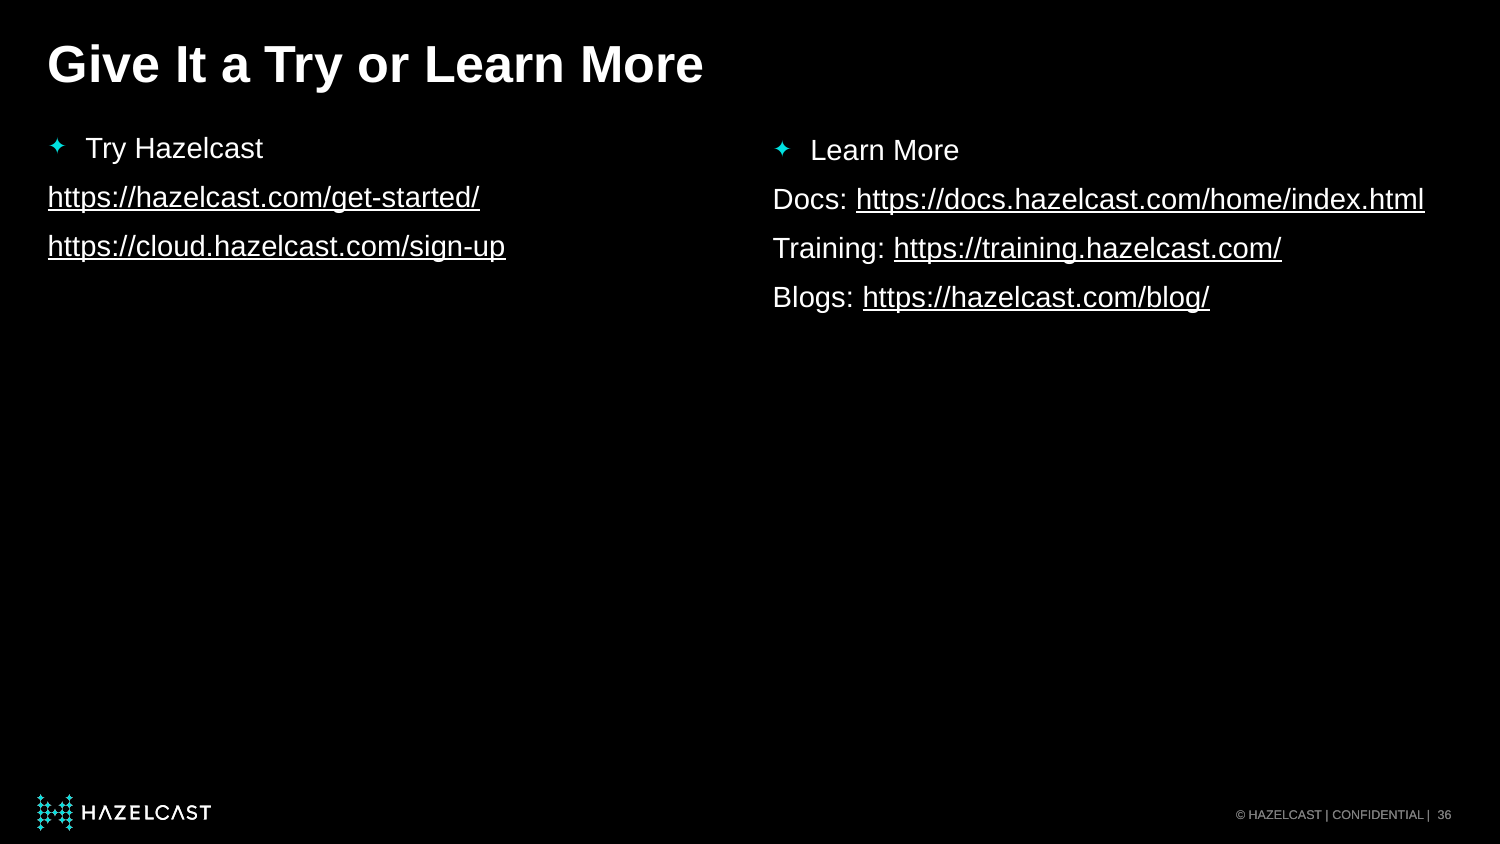

# Give It a Try or Learn More
Try Hazelcast
https://hazelcast.com/get-started/
https://cloud.hazelcast.com/sign-up

Learn More
Docs: https://docs.hazelcast.com/home/index.html
Training: https://training.hazelcast.com/
Blogs: https://hazelcast.com/blog/